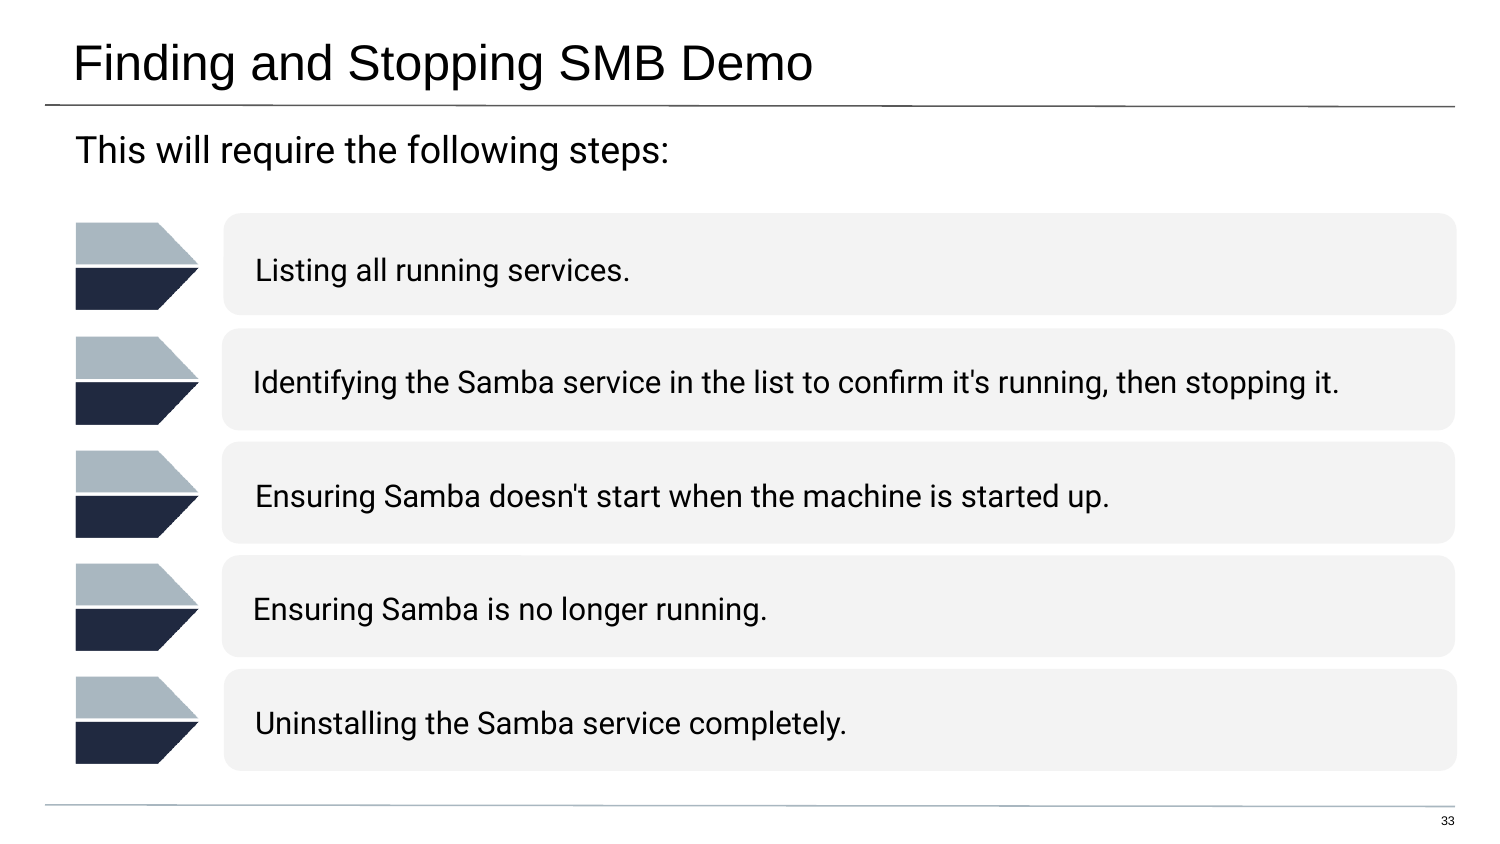

# Finding and Stopping SMB Demo
This will require the following steps:
Listing all running services.
Identifying the Samba service in the list to confirm it's running, then stopping it.
Ensuring Samba doesn't start when the machine is started up.
Ensuring Samba is no longer running.
Uninstalling the Samba service completely.

33